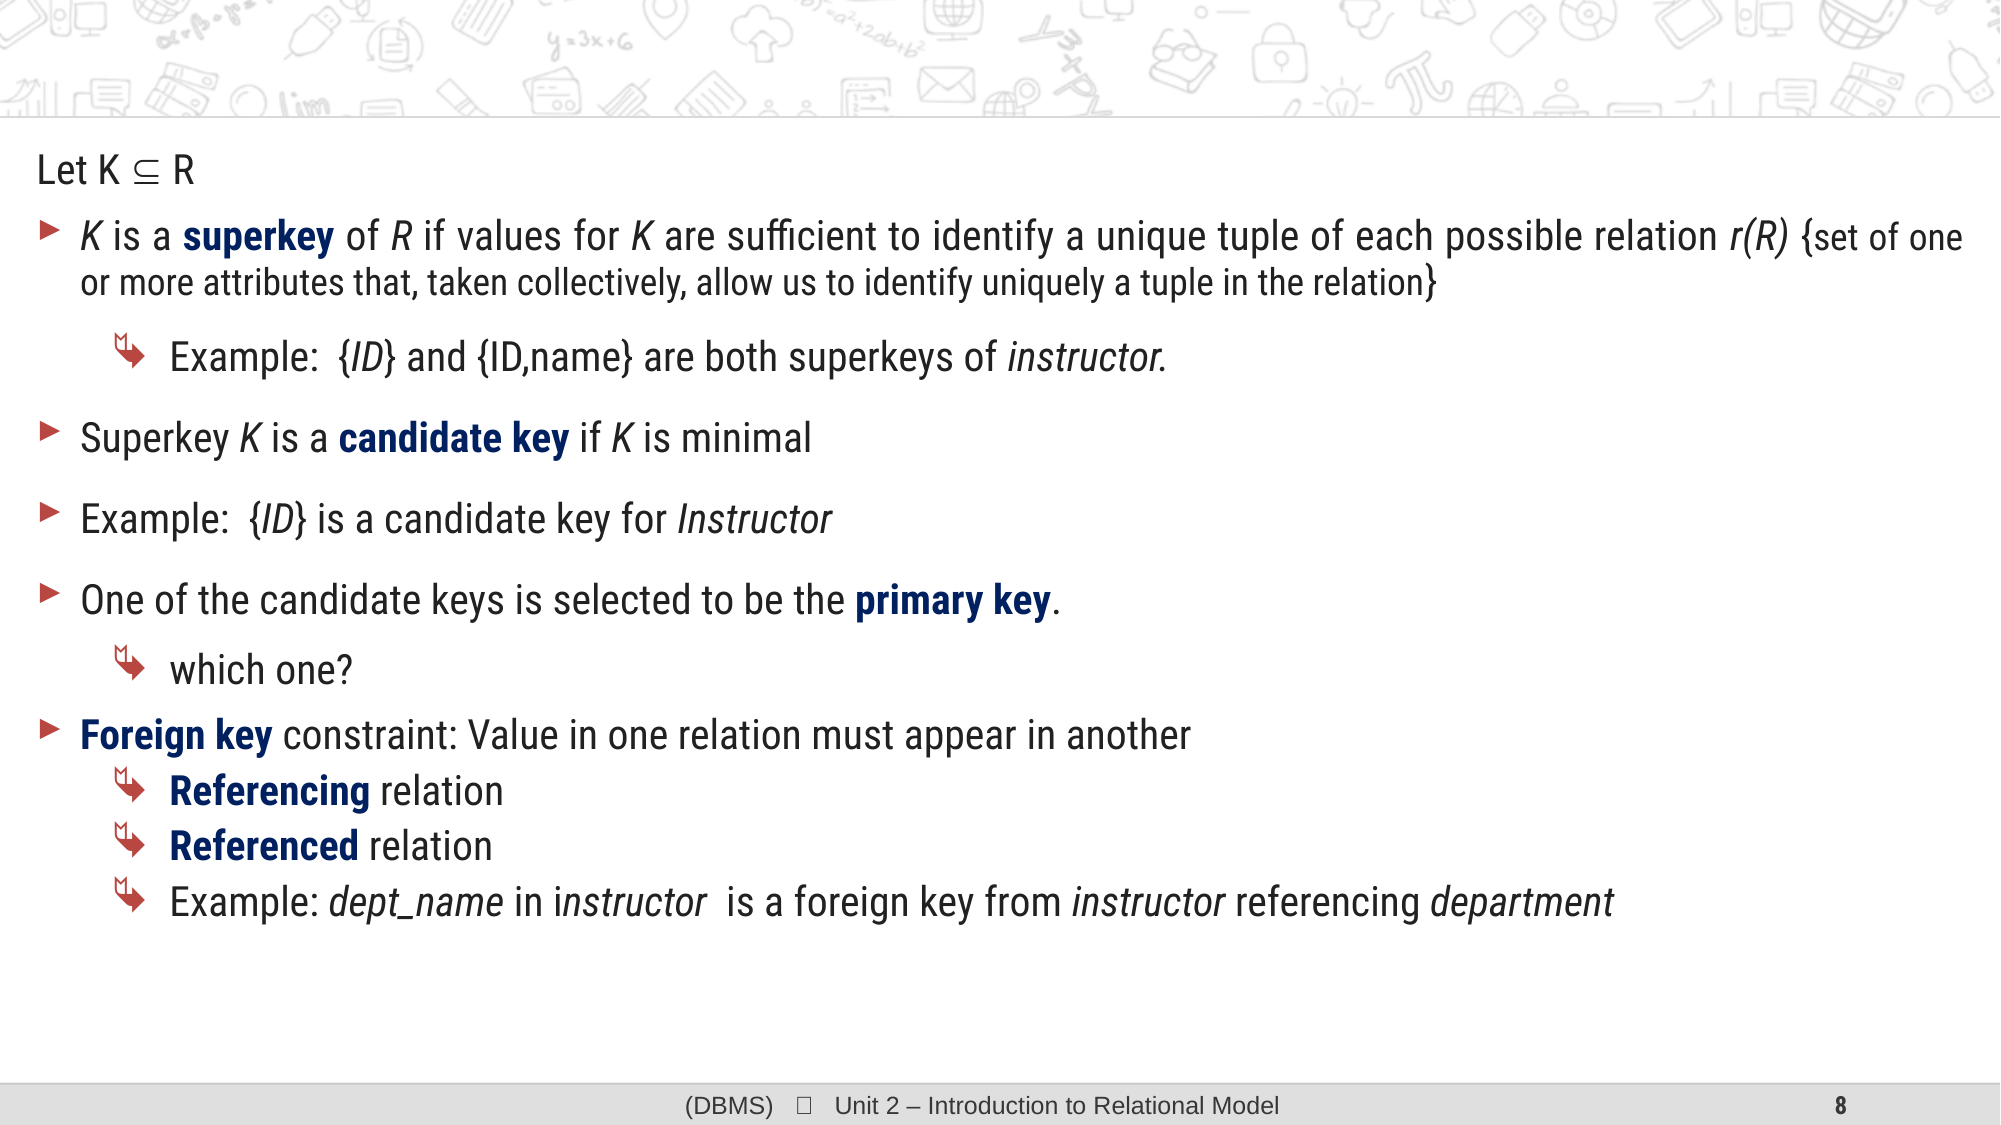

#
Let K ⊆ R
K is a superkey of R if values for K are sufficient to identify a unique tuple of each possible relation r(R) {set of one or more attributes that, taken collectively, allow us to identify uniquely a tuple in the relation}
Example:  {ID} and {ID,name} are both superkeys of instructor.
Superkey K is a candidate key if K is minimal
Example:  {ID} is a candidate key for Instructor
One of the candidate keys is selected to be the primary key.
which one?
Foreign key constraint: Value in one relation must appear in another
Referencing relation
Referenced relation
Example: dept_name in instructor  is a foreign key from instructor referencing department